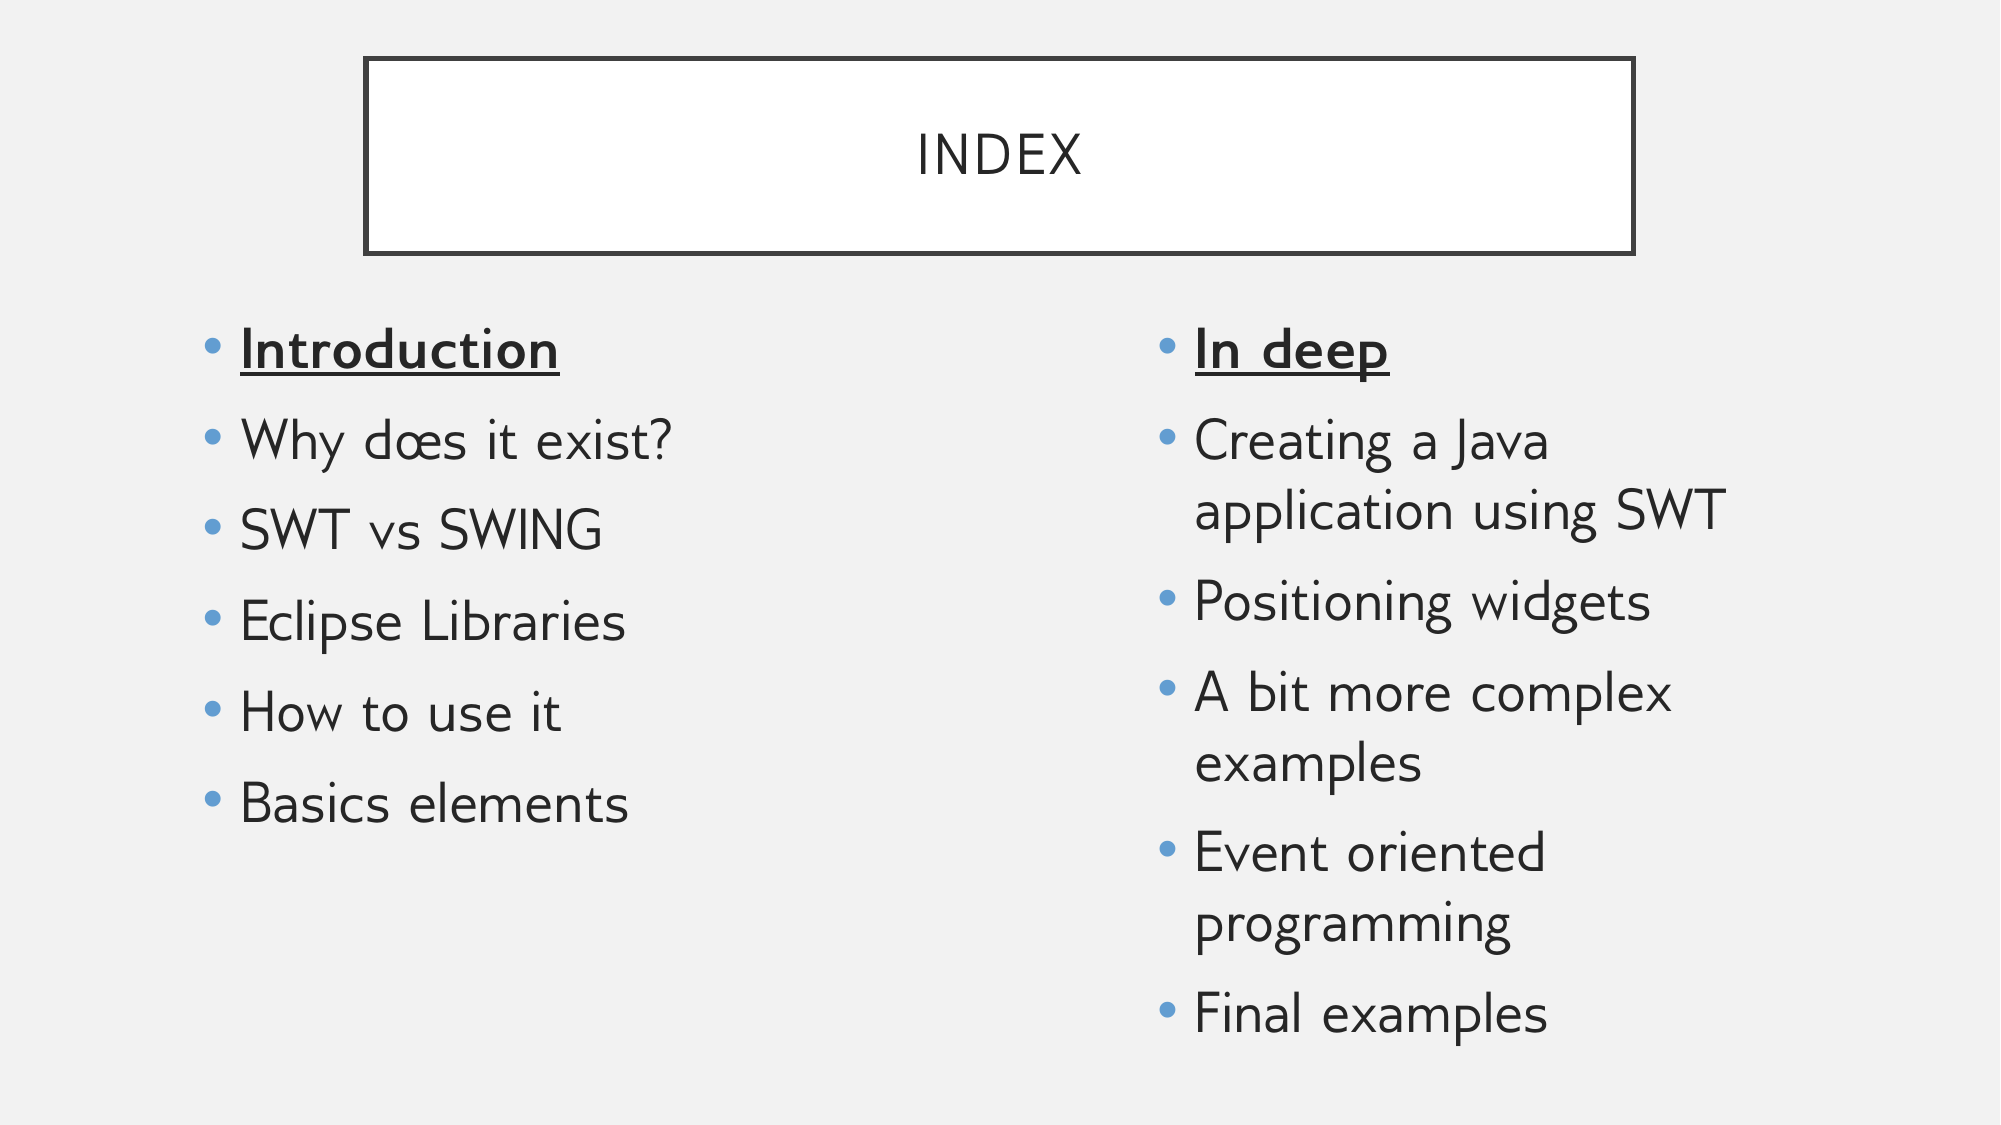

# INDEX
Introduction
Why does it exist?
SWT vs SWING
Eclipse Libraries
How to use it
Basics elements
In deep
Creating a Java application using SWT
Positioning widgets
A bit more complex examples
Event oriented programming
Final examples